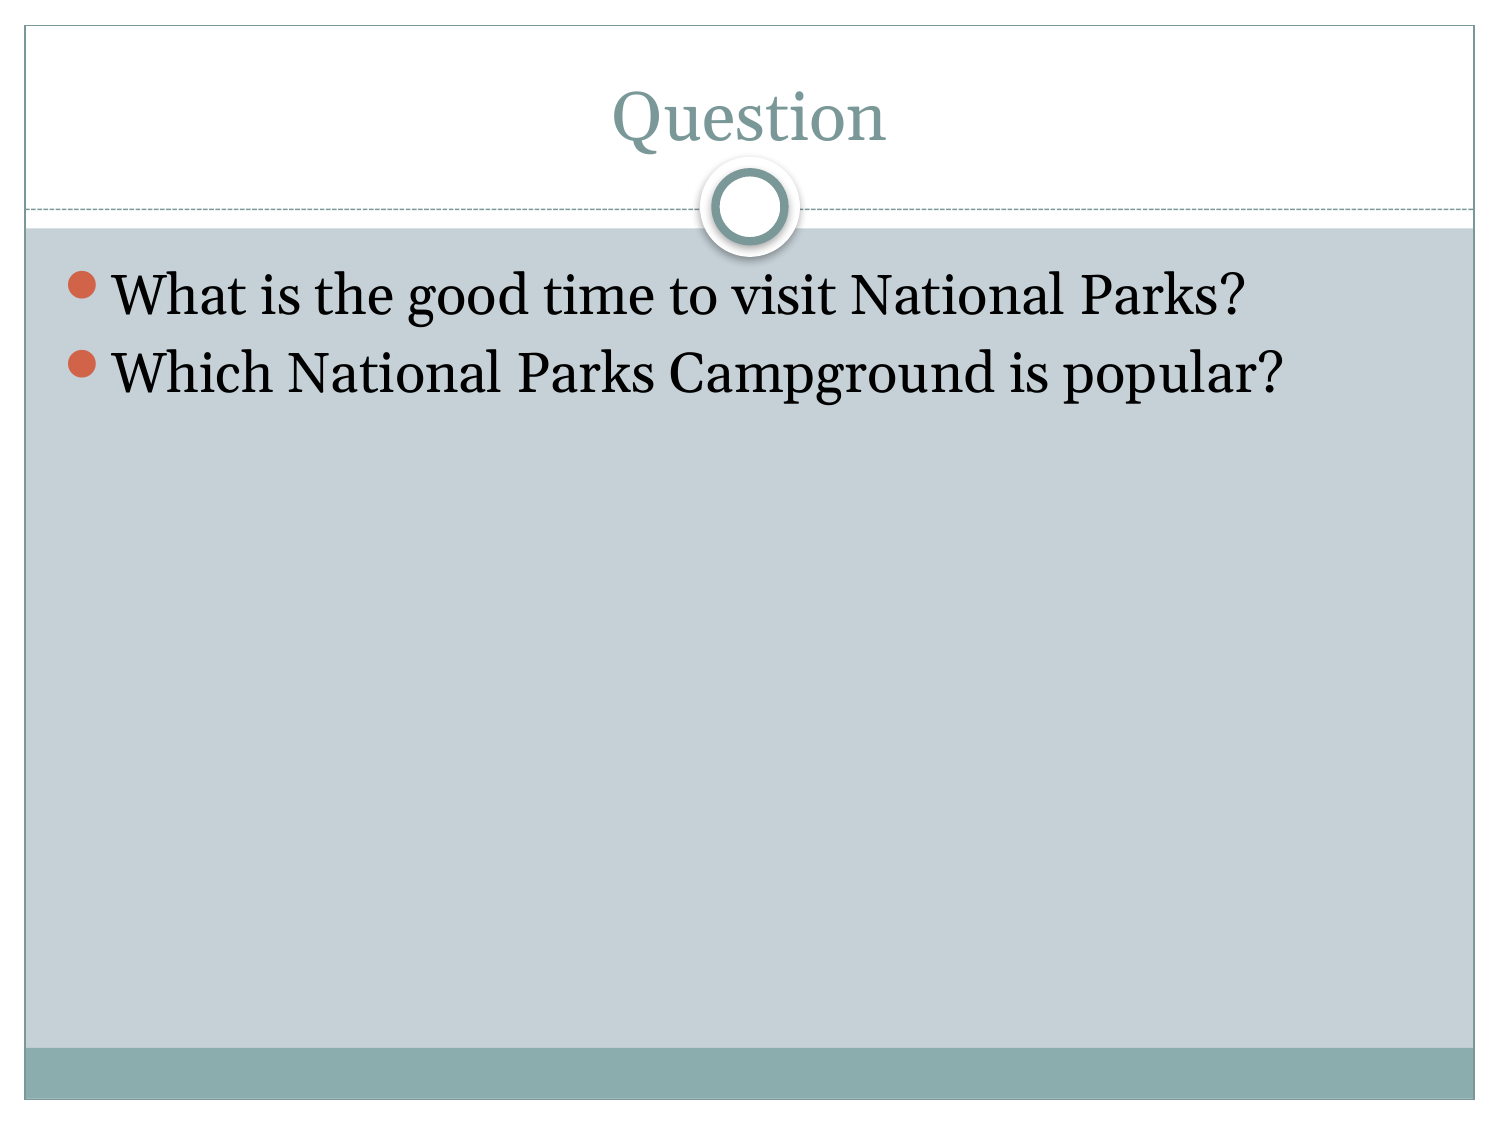

# Question
What is the good time to visit National Parks?
Which National Parks Campground is popular?